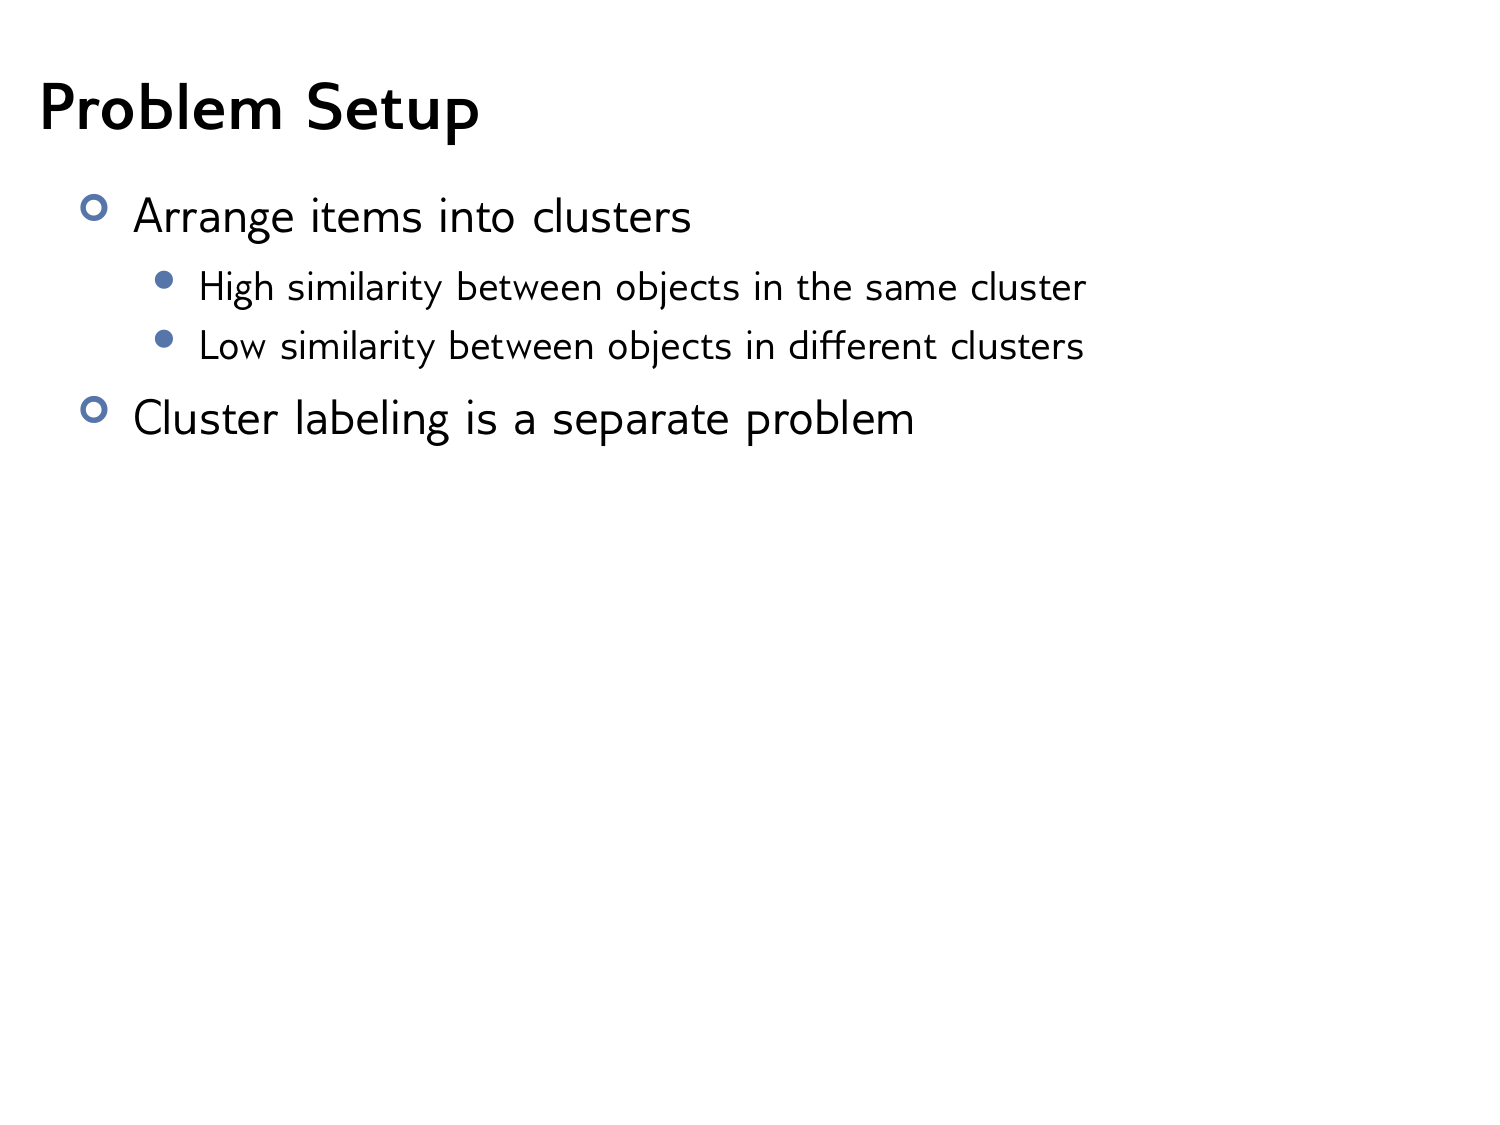

# Problem Setup
Arrange items into clusters
High similarity between objects in the same cluster
Low similarity between objects in different clusters
Cluster labeling is a separate problem